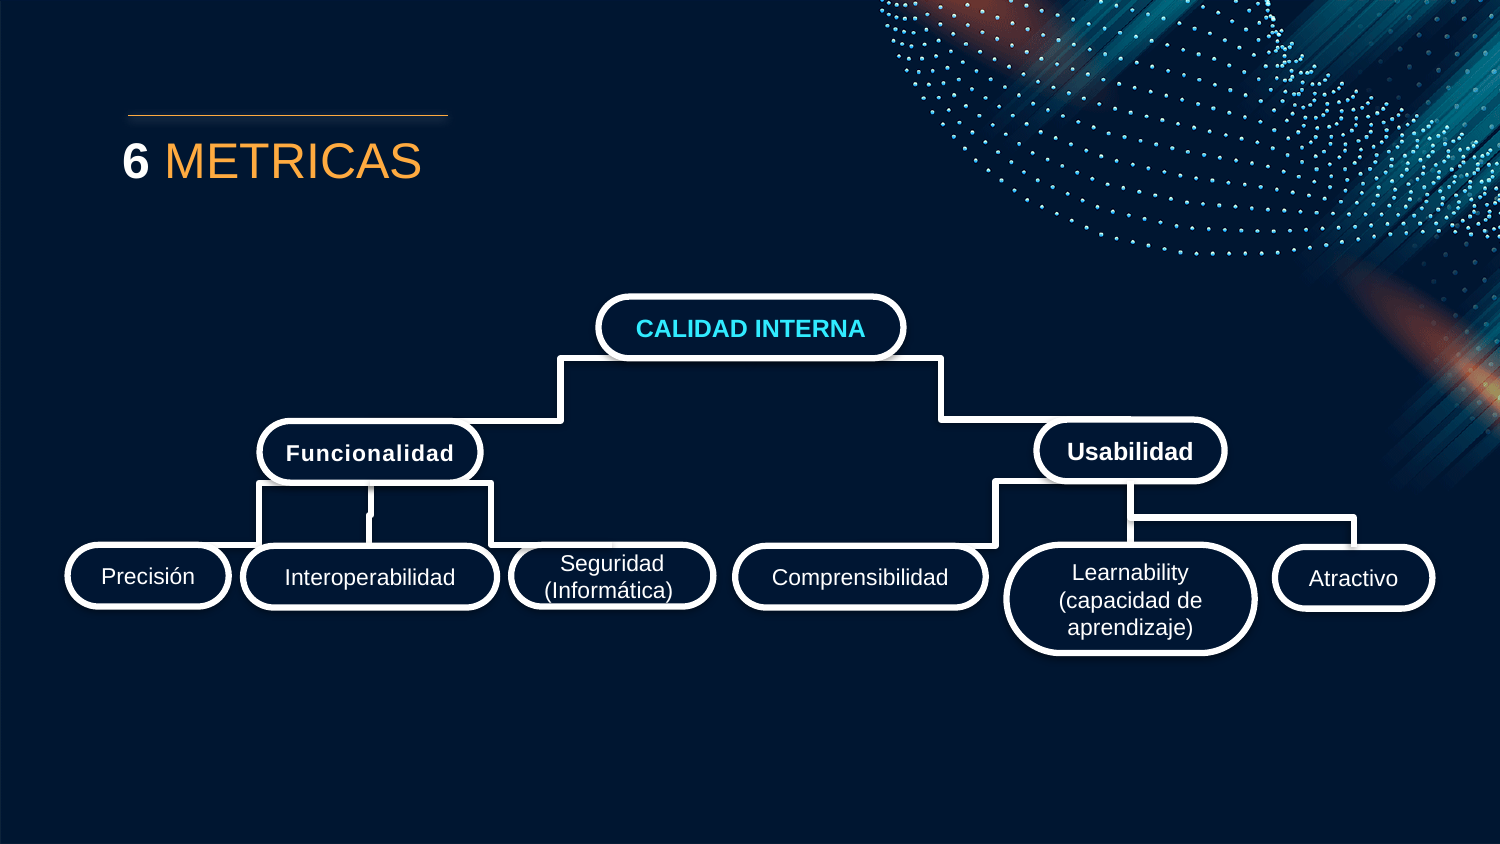

# 6 METRICAS
CALIDAD INTERNA
Usabilidad
Funcionalidad
Precisión
Learnability
(capacidad de aprendizaje)
Comprensibilidad
Interoperabilidad
Seguridad (Informática)
Atractivo